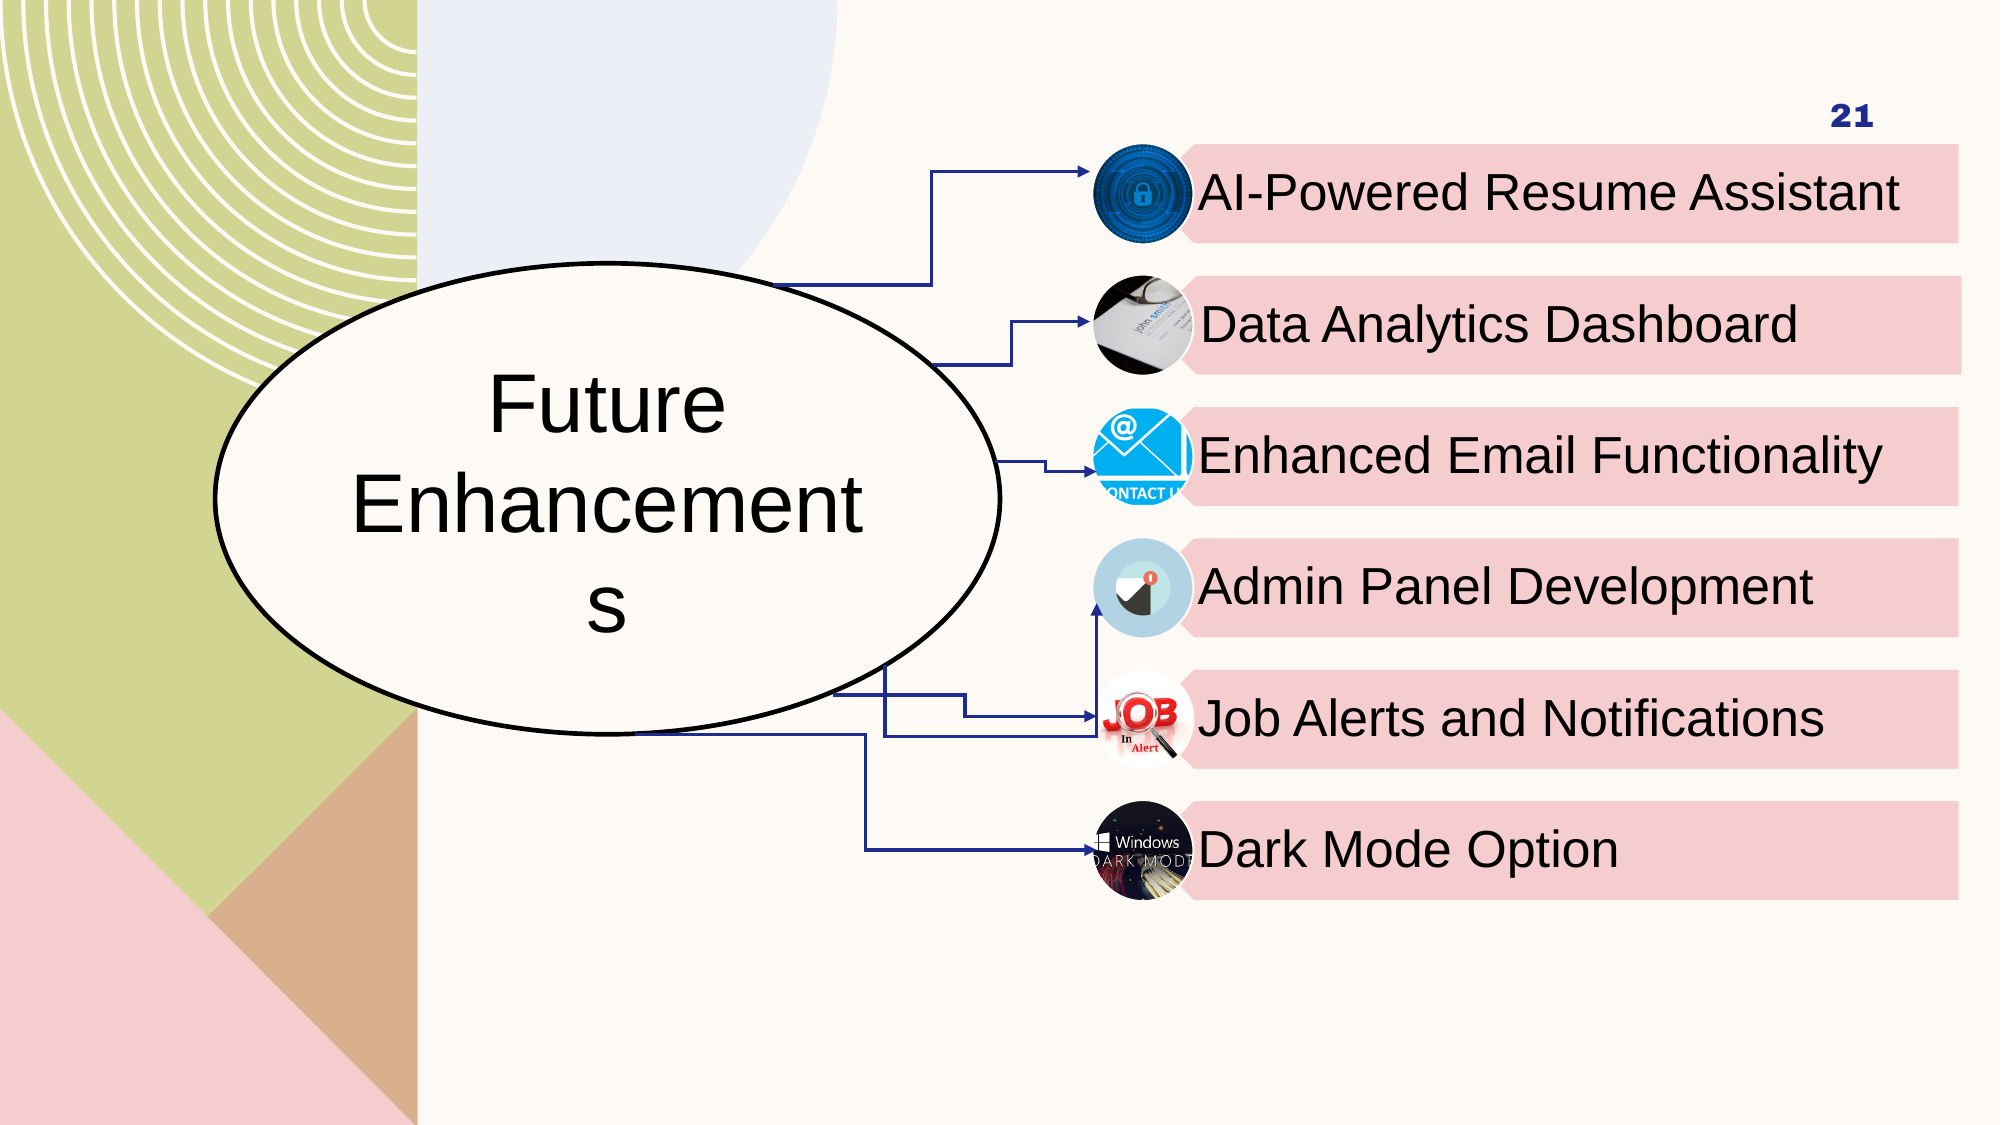

21
AI-Powered Resume Assistant
Data Analytics Dashboard
Enhanced Email Functionality
Admin Panel Development
Job Alerts and Notifications
Dark Mode Option
Future Enhancements